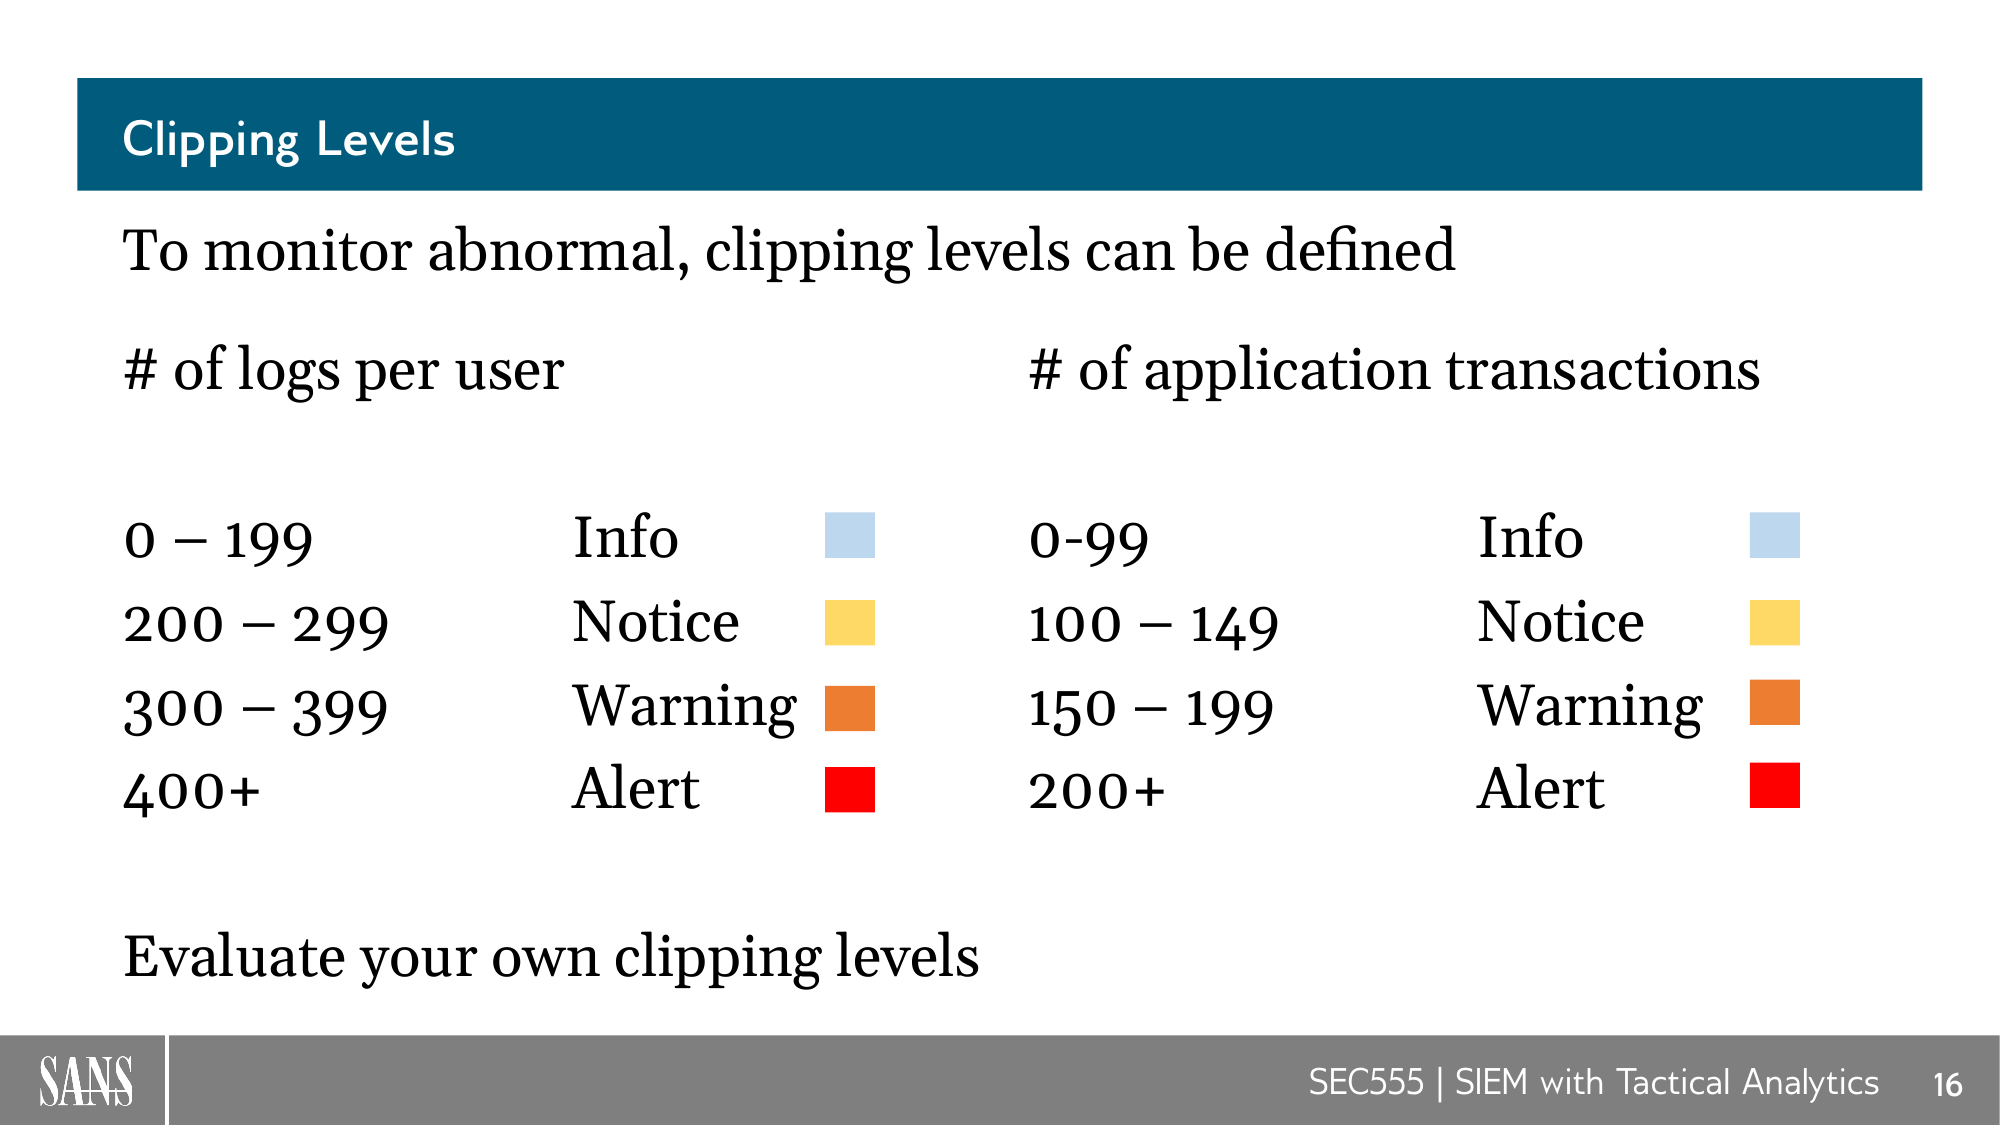

# Clipping Levels
To monitor abnormal, clipping levels can be defined

# of logs per user

0 – 199		Info
200 – 299		Notice
300 – 399		Warning
400+			Alert

Evaluate your own clipping levels
# of application transactions

0-99			Info
100 – 149		Notice
150 – 199		Warning
200+			Alert